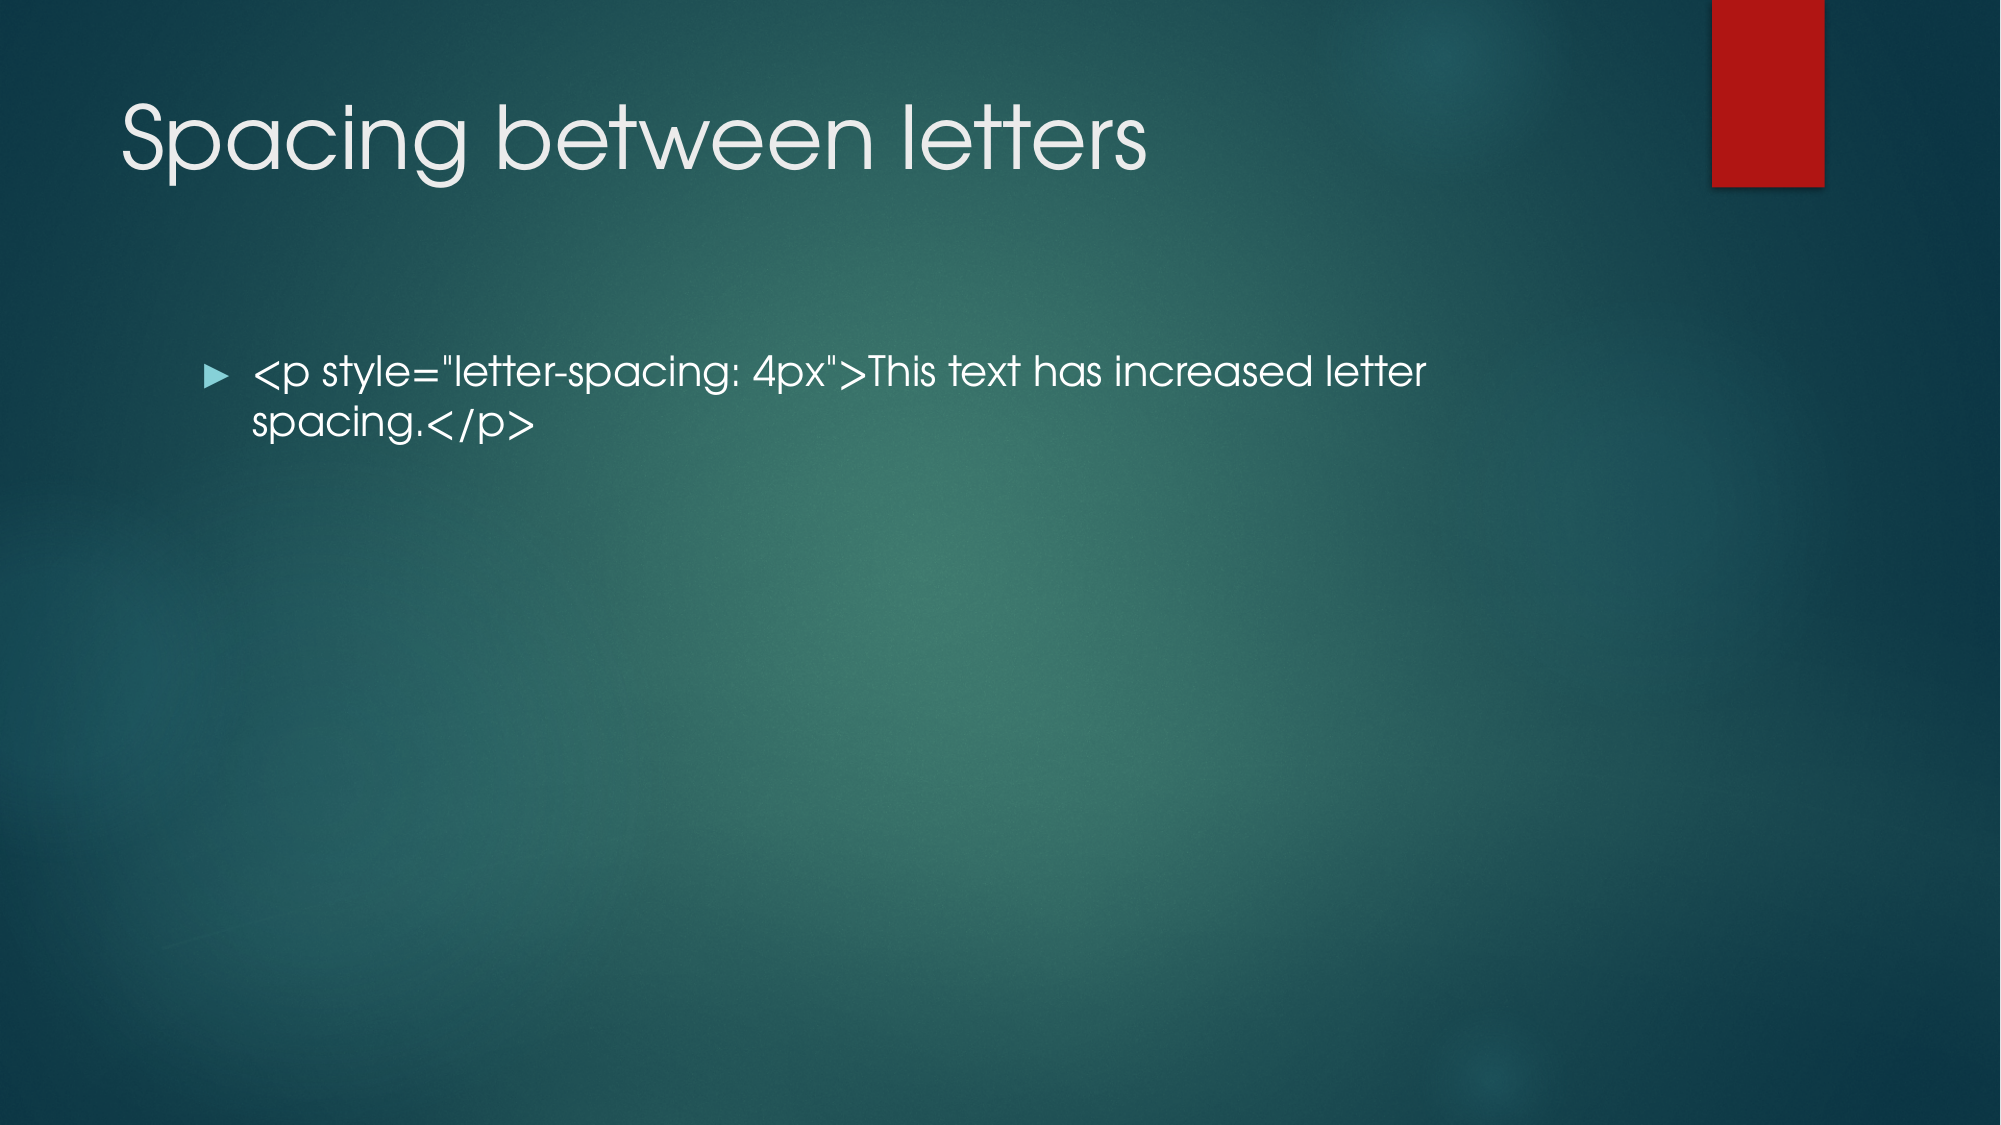

# Spacing between letters
<p style="letter-spacing: 4px">This text has increased letter spacing.</p>